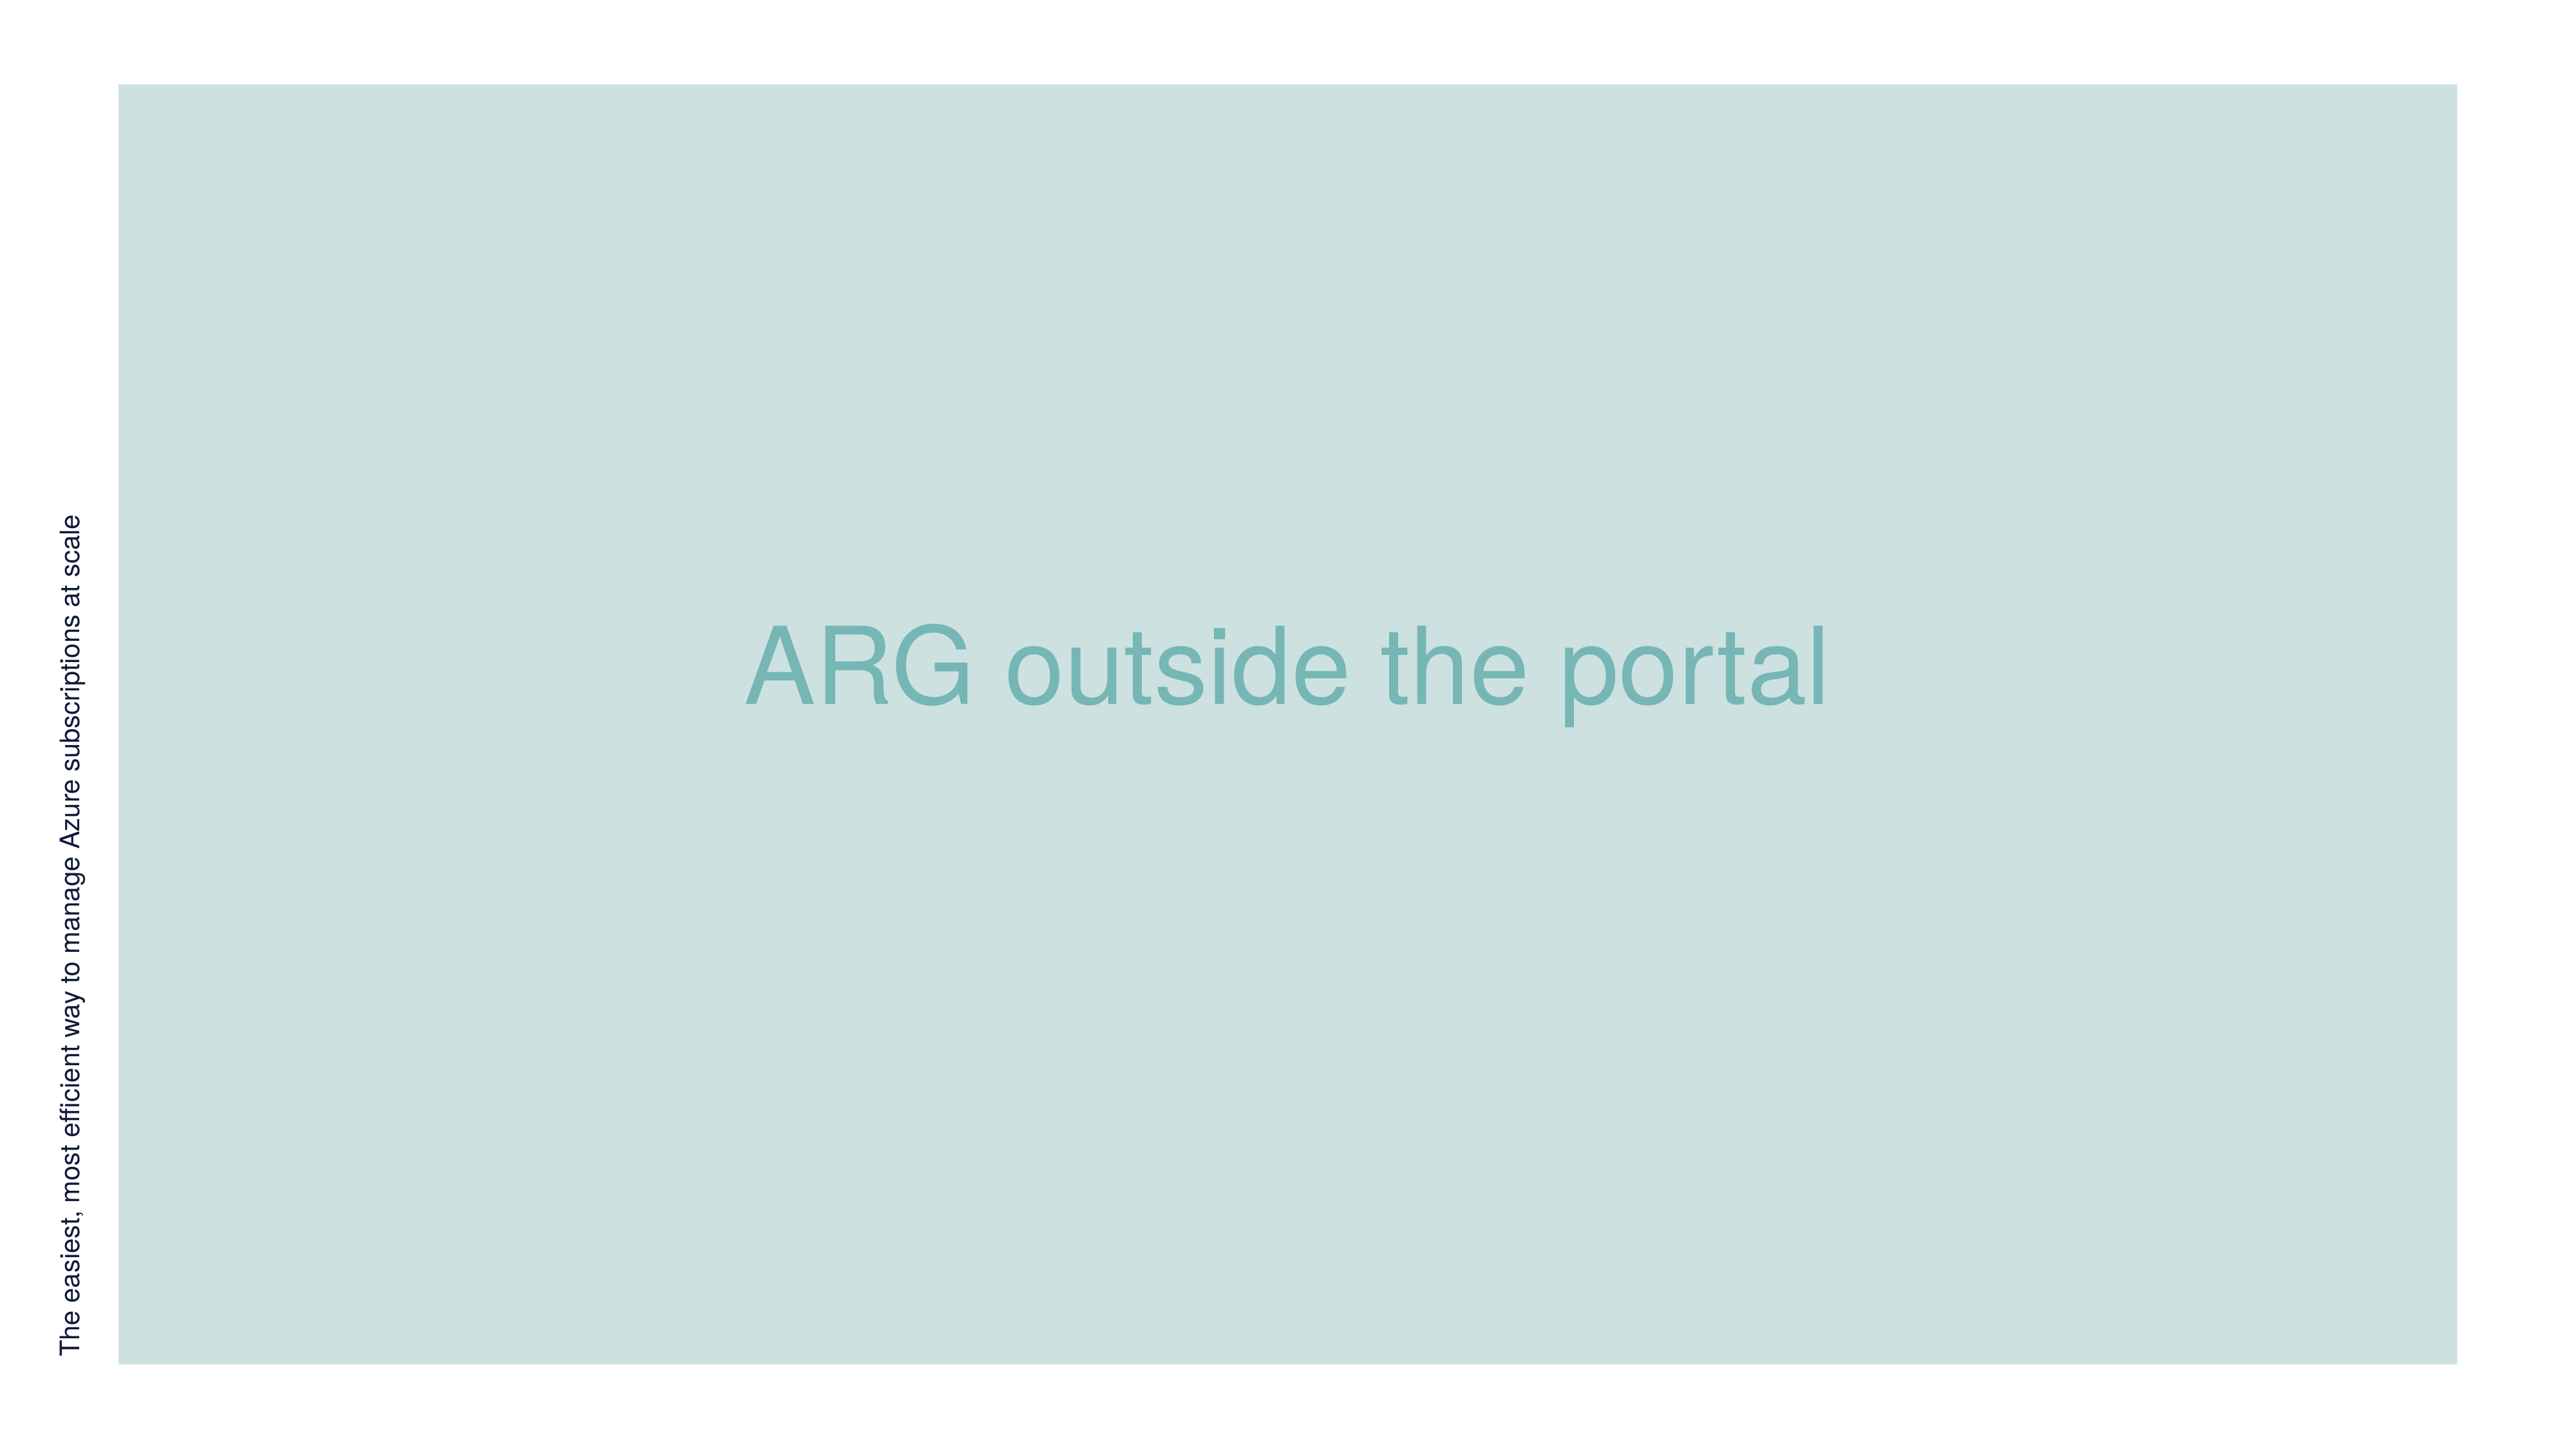

ARG outside the portal
The easiest, most efficient way to manage Azure subscriptions at scale